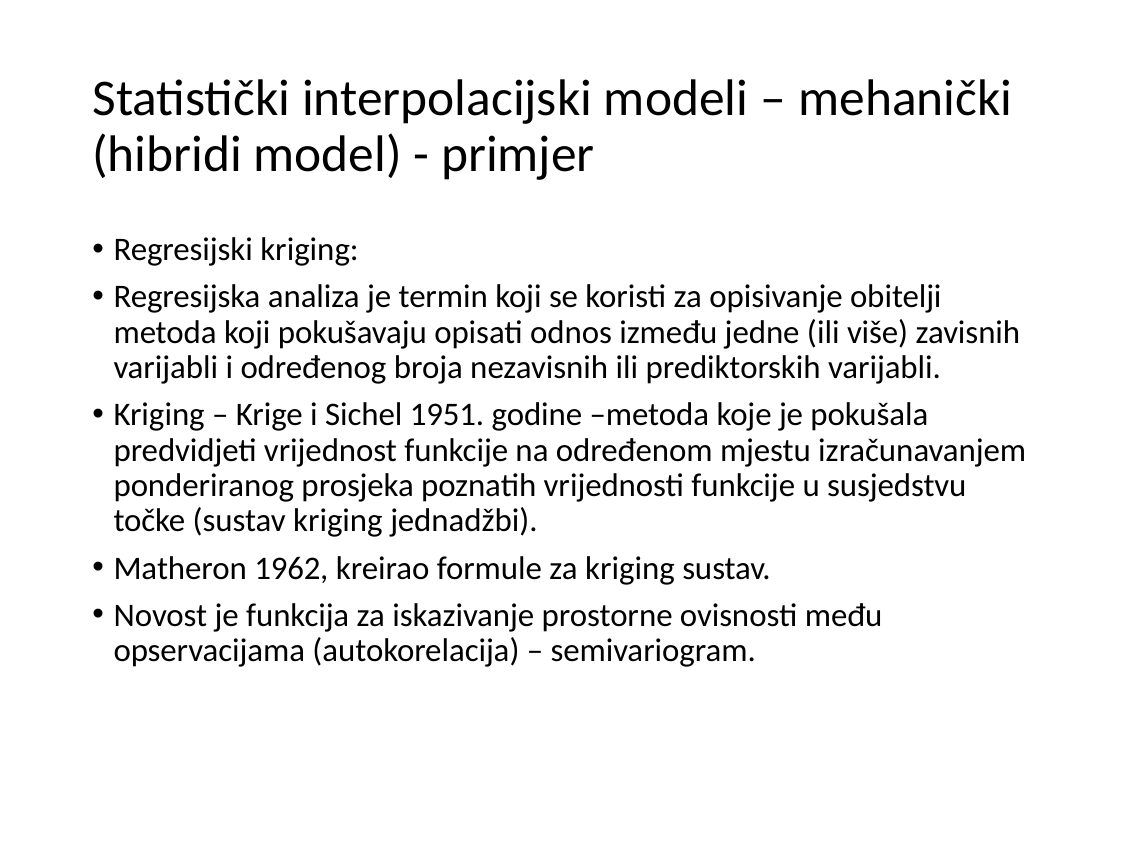

# Statistički interpolacijski modeli – mehanički (hibridi model) - primjer
Regresijski kriging:
Regresijska analiza je termin koji se koristi za opisivanje obitelji metoda koji pokušavaju opisati odnos između jedne (ili više) zavisnih varijabli i određenog broja nezavisnih ili prediktorskih varijabli.
Kriging – Krige i Sichel 1951. godine –metoda koje je pokušala predvidjeti vrijednost funkcije na određenom mjestu izračunavanjem ponderiranog prosjeka poznatih vrijednosti funkcije u susjedstvu točke (sustav kriging jednadžbi).
Matheron 1962, kreirao formule za kriging sustav.
Novost je funkcija za iskazivanje prostorne ovisnosti među opservacijama (autokorelacija) – semivariogram.